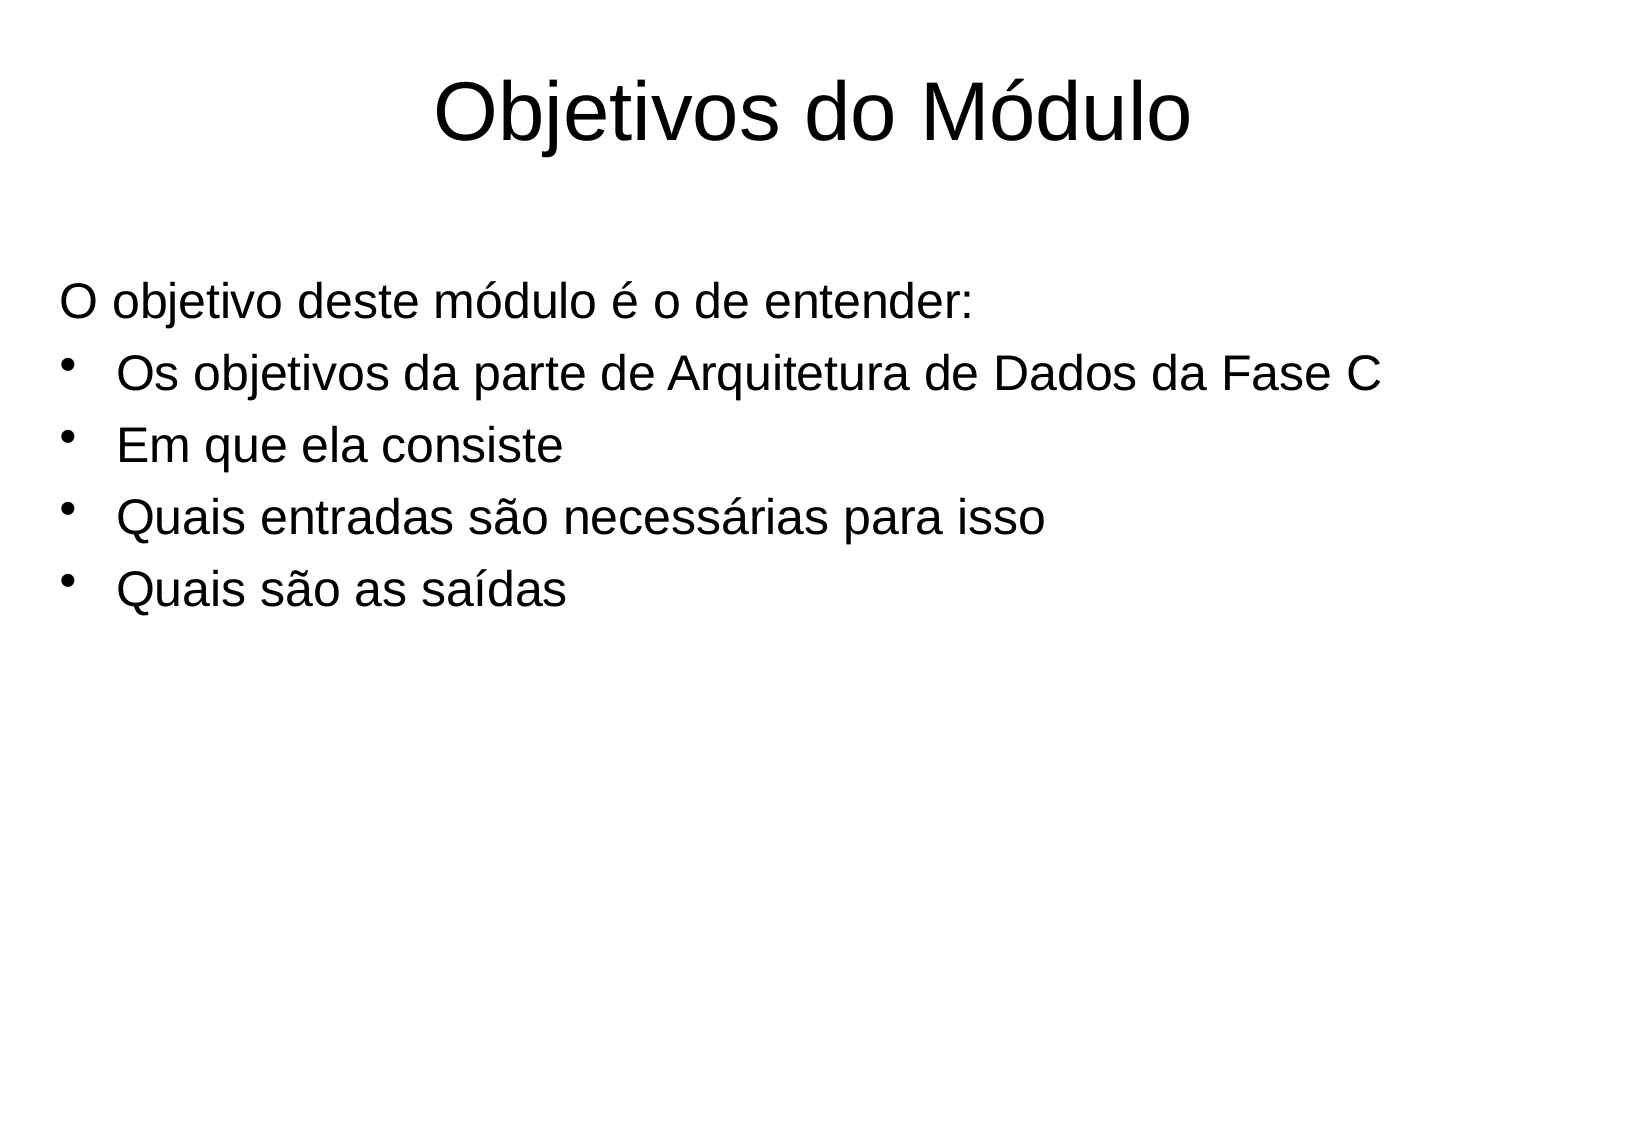

# Objetivos do Módulo
O objetivo deste módulo é o de entender:
Os objetivos da parte de Arquitetura de Dados da Fase C
Em que ela consiste
Quais entradas são necessárias para isso
Quais são as saídas